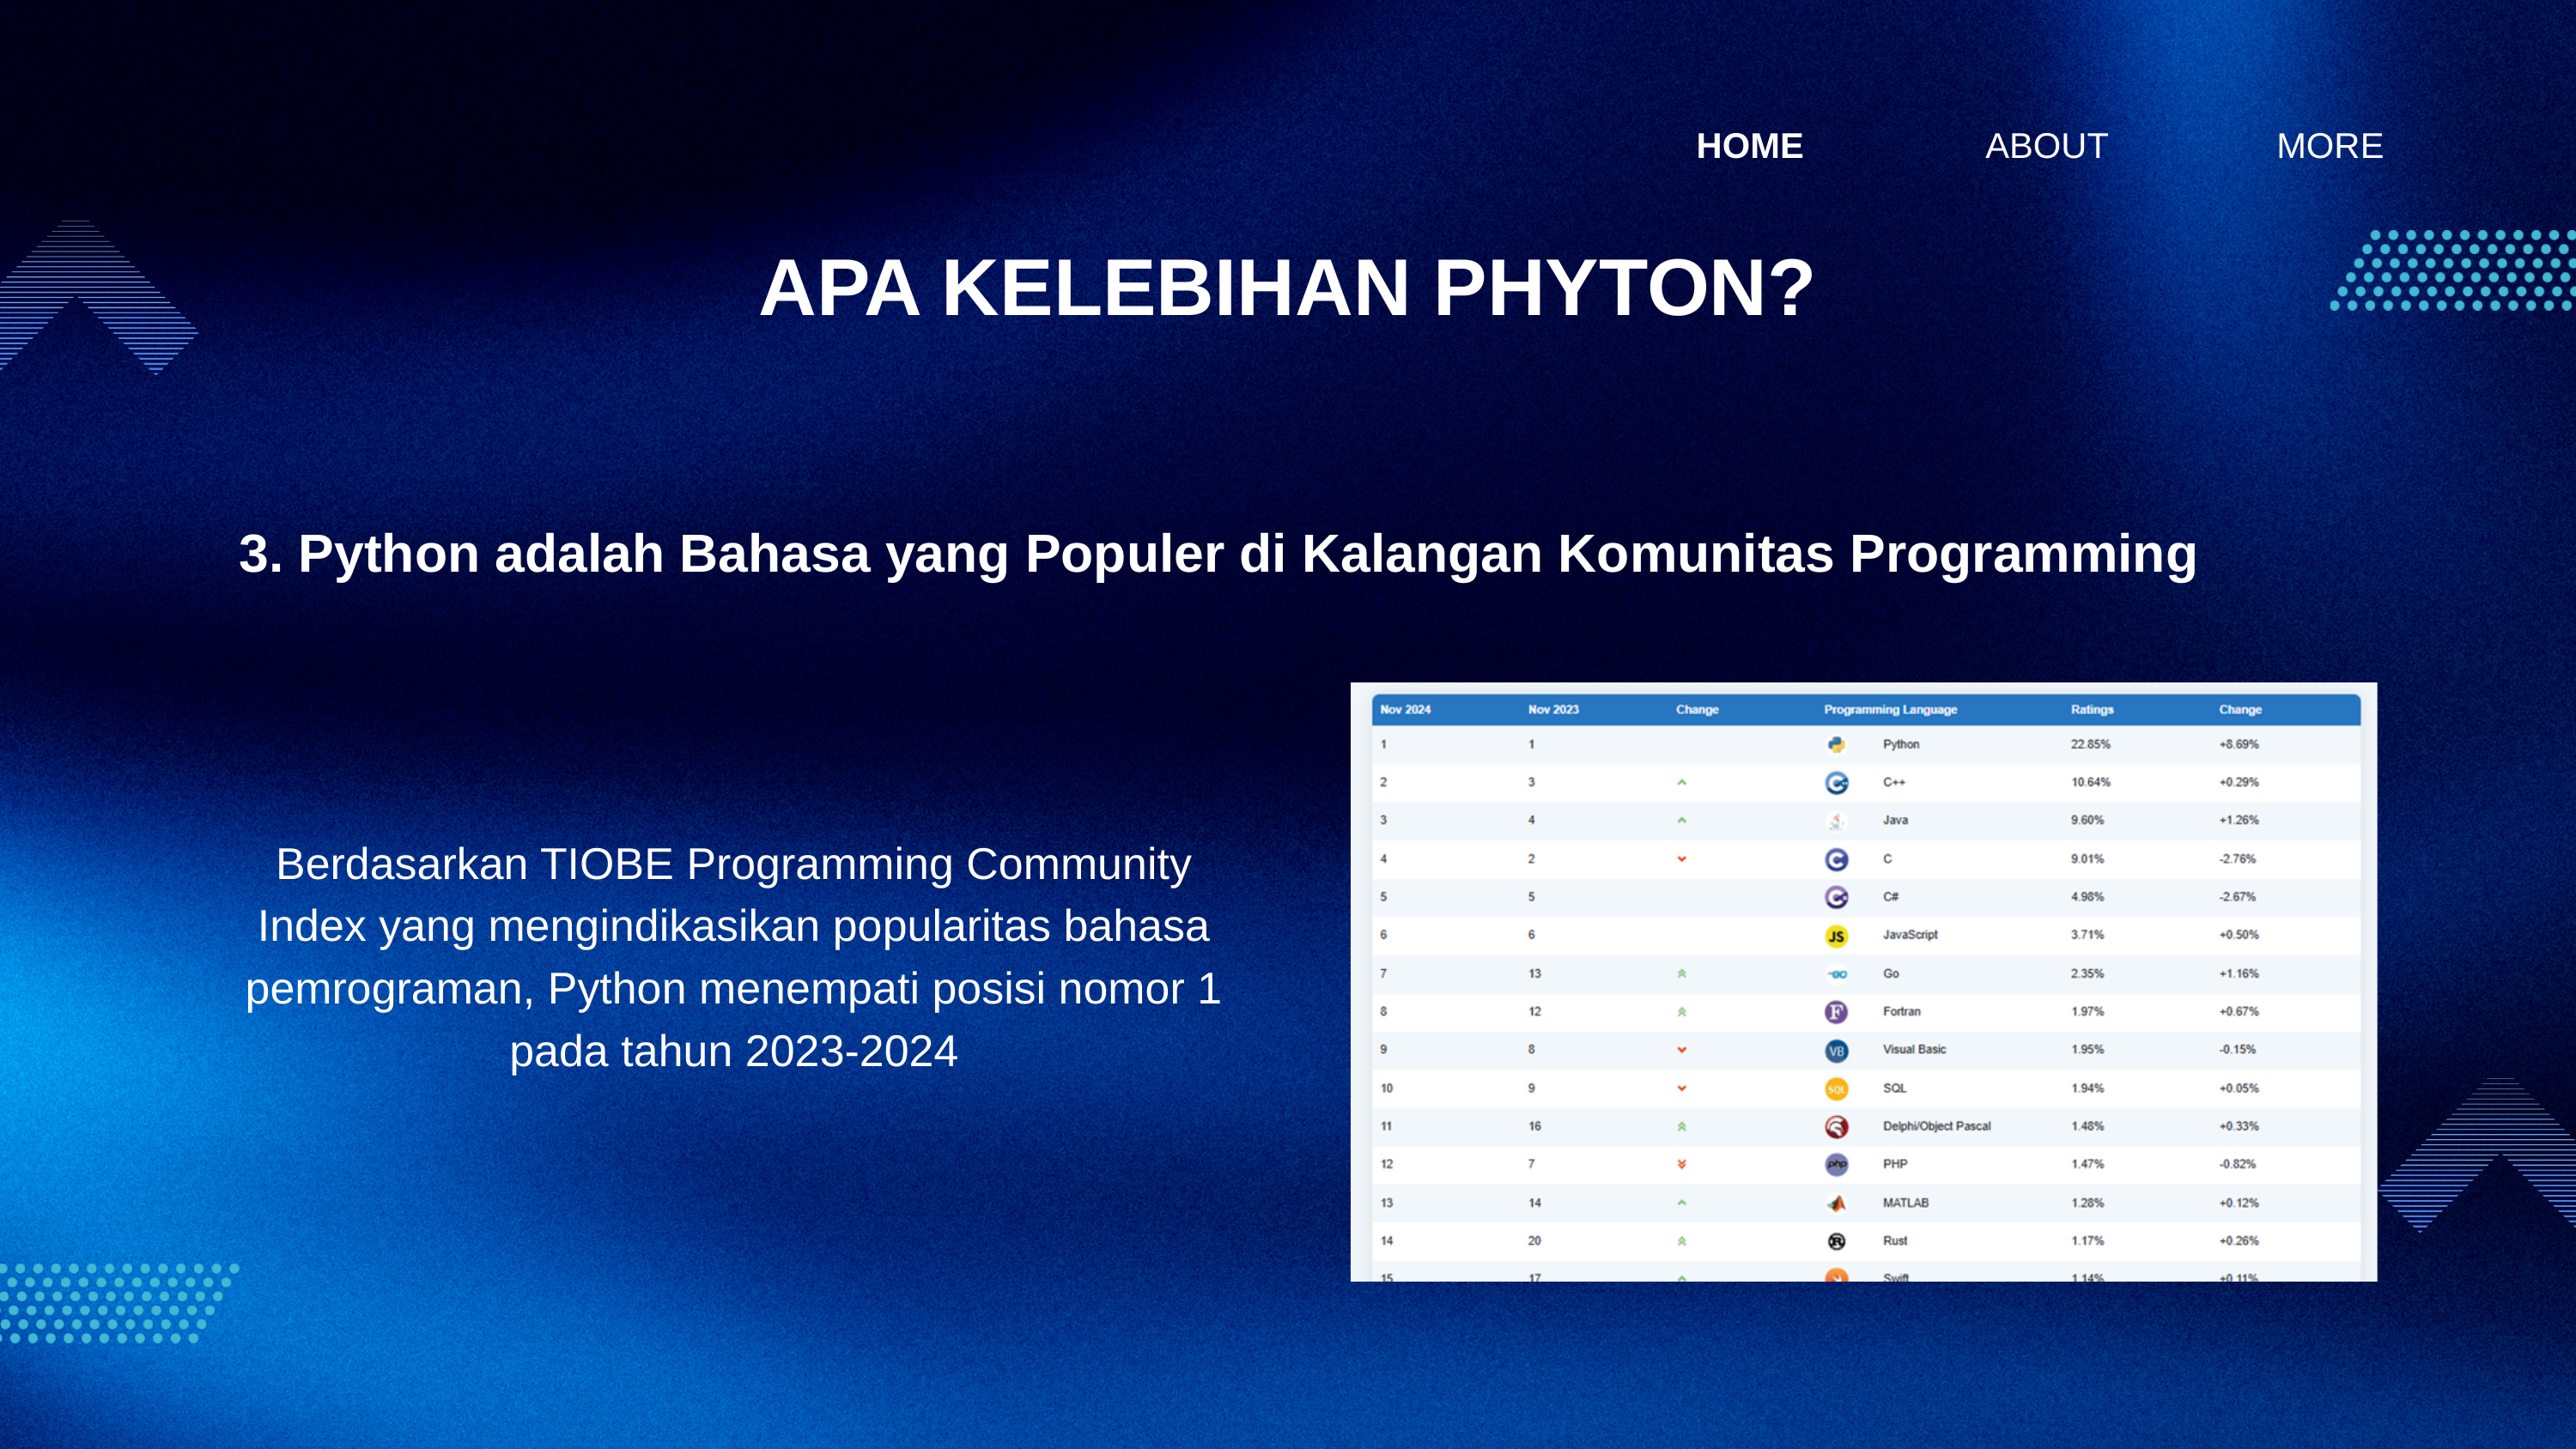

HOME
ABOUT
MORE

APA KELEBIHAN PHYTON?

3. Python adalah Bahasa yang Populer di Kalangan Komunitas Programming

Berdasarkan TIOBE Programming Community Index yang mengindikasikan popularitas bahasa pemrograman, Python menempati posisi nomor 1 pada tahun 2023-2024